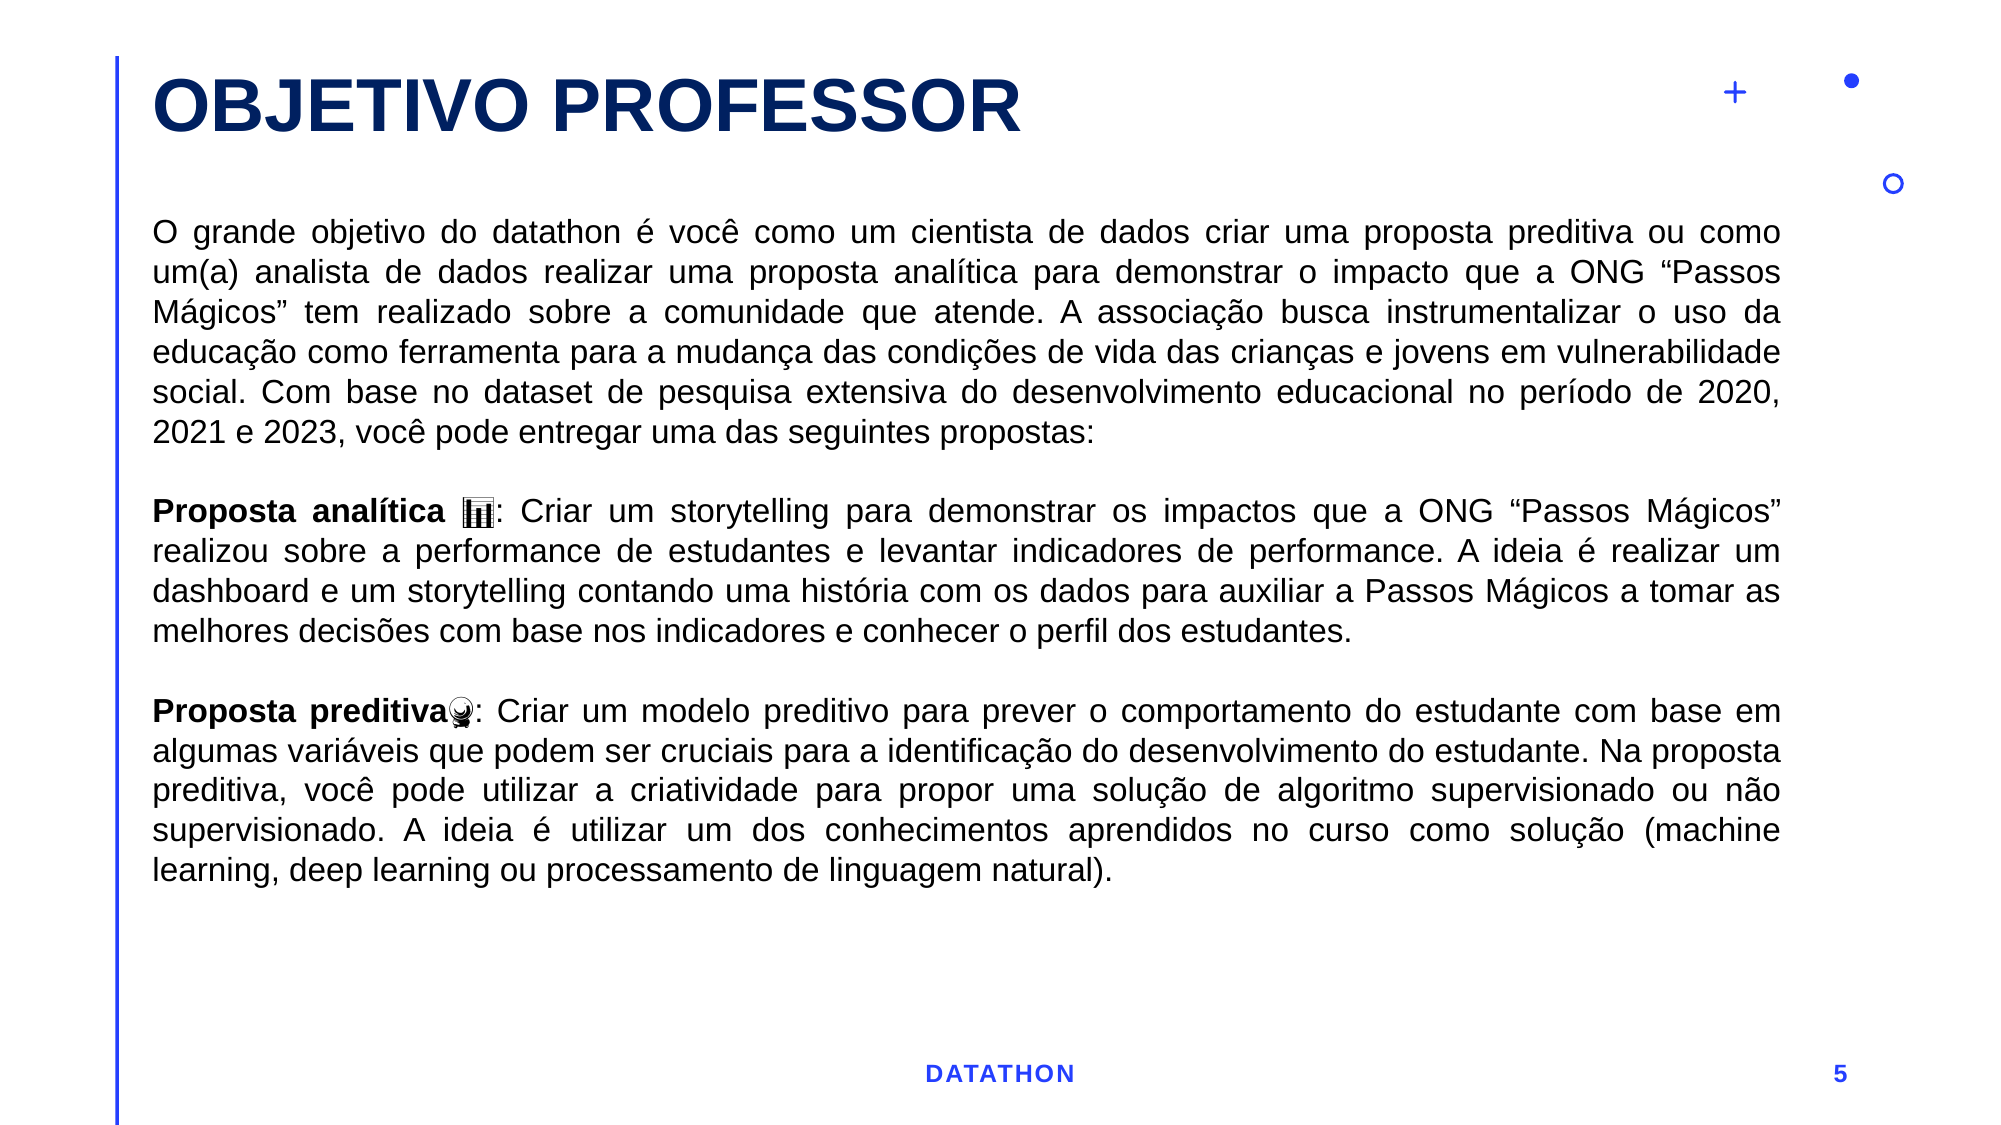

# OBJETIVO PROFESSOR
O grande objetivo do datathon é você como um cientista de dados criar uma proposta preditiva ou como um(a) analista de dados realizar uma proposta analítica para demonstrar o impacto que a ONG “Passos Mágicos” tem realizado sobre a comunidade que atende. A associação busca instrumentalizar o uso da educação como ferramenta para a mudança das condições de vida das crianças e jovens em vulnerabilidade social. Com base no dataset de pesquisa extensiva do desenvolvimento educacional no período de 2020, 2021 e 2023, você pode entregar uma das seguintes propostas:

Proposta analítica 📊: Criar um storytelling para demonstrar os impactos que a ONG “Passos Mágicos” realizou sobre a performance de estudantes e levantar indicadores de performance. A ideia é realizar um dashboard e um storytelling contando uma história com os dados para auxiliar a Passos Mágicos a tomar as melhores decisões com base nos indicadores e conhecer o perfil dos estudantes.

Proposta preditiva🔮: Criar um modelo preditivo para prever o comportamento do estudante com base em algumas variáveis que podem ser cruciais para a identificação do desenvolvimento do estudante. Na proposta preditiva, você pode utilizar a criatividade para propor uma solução de algoritmo supervisionado ou não supervisionado. A ideia é utilizar um dos conhecimentos aprendidos no curso como solução (machine learning, deep learning ou processamento de linguagem natural).

datathon
5